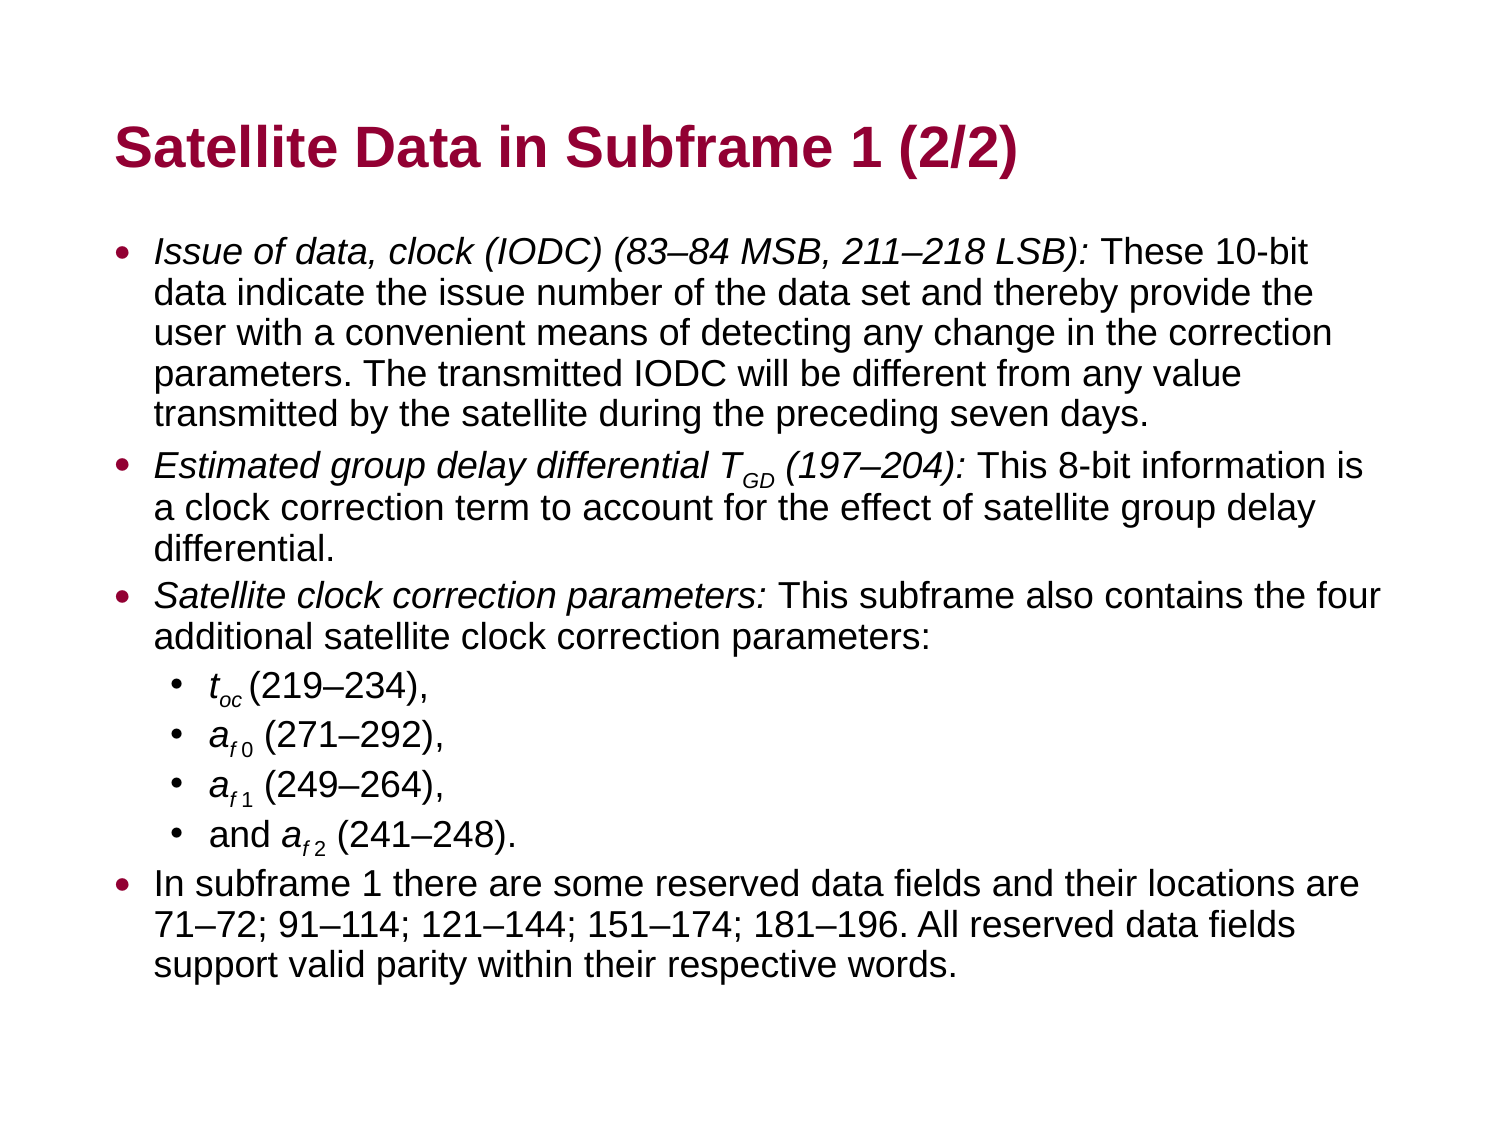

# Satellite Data in Subframe 1 (2/2)
Issue of data, clock (IODC) (83–84 MSB, 211–218 LSB): These 10-bit data indicate the issue number of the data set and thereby provide the user with a convenient means of detecting any change in the correction parameters. The transmitted IODC will be different from any value transmitted by the satellite during the preceding seven days.
Estimated group delay differential TGD (197–204): This 8-bit information is a clock correction term to account for the effect of satellite group delay differential.
Satellite clock correction parameters: This subframe also contains the four additional satellite clock correction parameters:
toc (219–234),
af 0 (271–292),
af 1 (249–264),
and af 2 (241–248).
In subframe 1 there are some reserved data fields and their locations are 71–72; 91–114; 121–144; 151–174; 181–196. All reserved data fields support valid parity within their respective words.
33